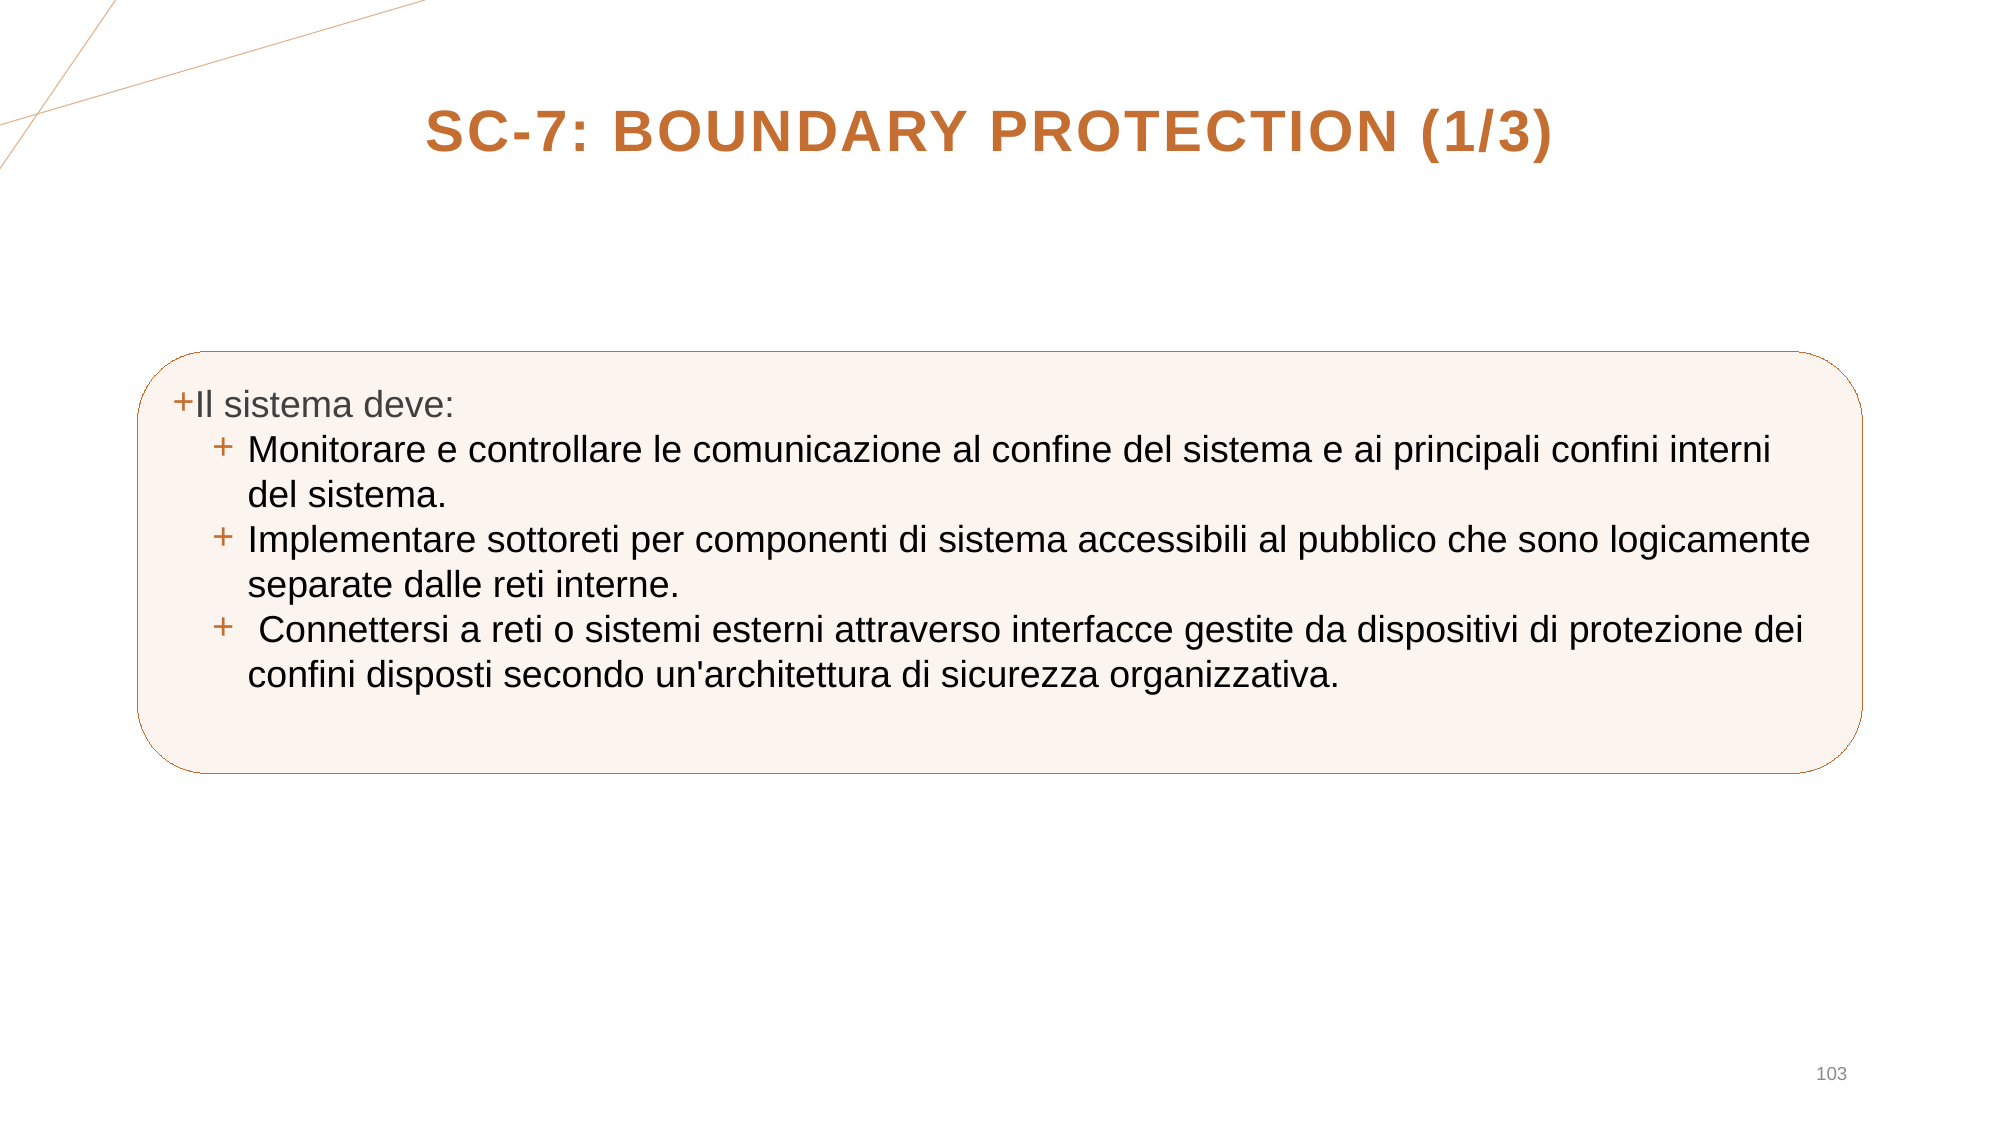

# SC-7: BOUNDARY PROTECTION (1/3)
Il sistema deve:
Monitorare e controllare le comunicazione al confine del sistema e ai principali confini interni del sistema.
Implementare sottoreti per componenti di sistema accessibili al pubblico che sono logicamente separate dalle reti interne.
 Connettersi a reti o sistemi esterni attraverso interfacce gestite da dispositivi di protezione dei confini disposti secondo un'architettura di sicurezza organizzativa.
103